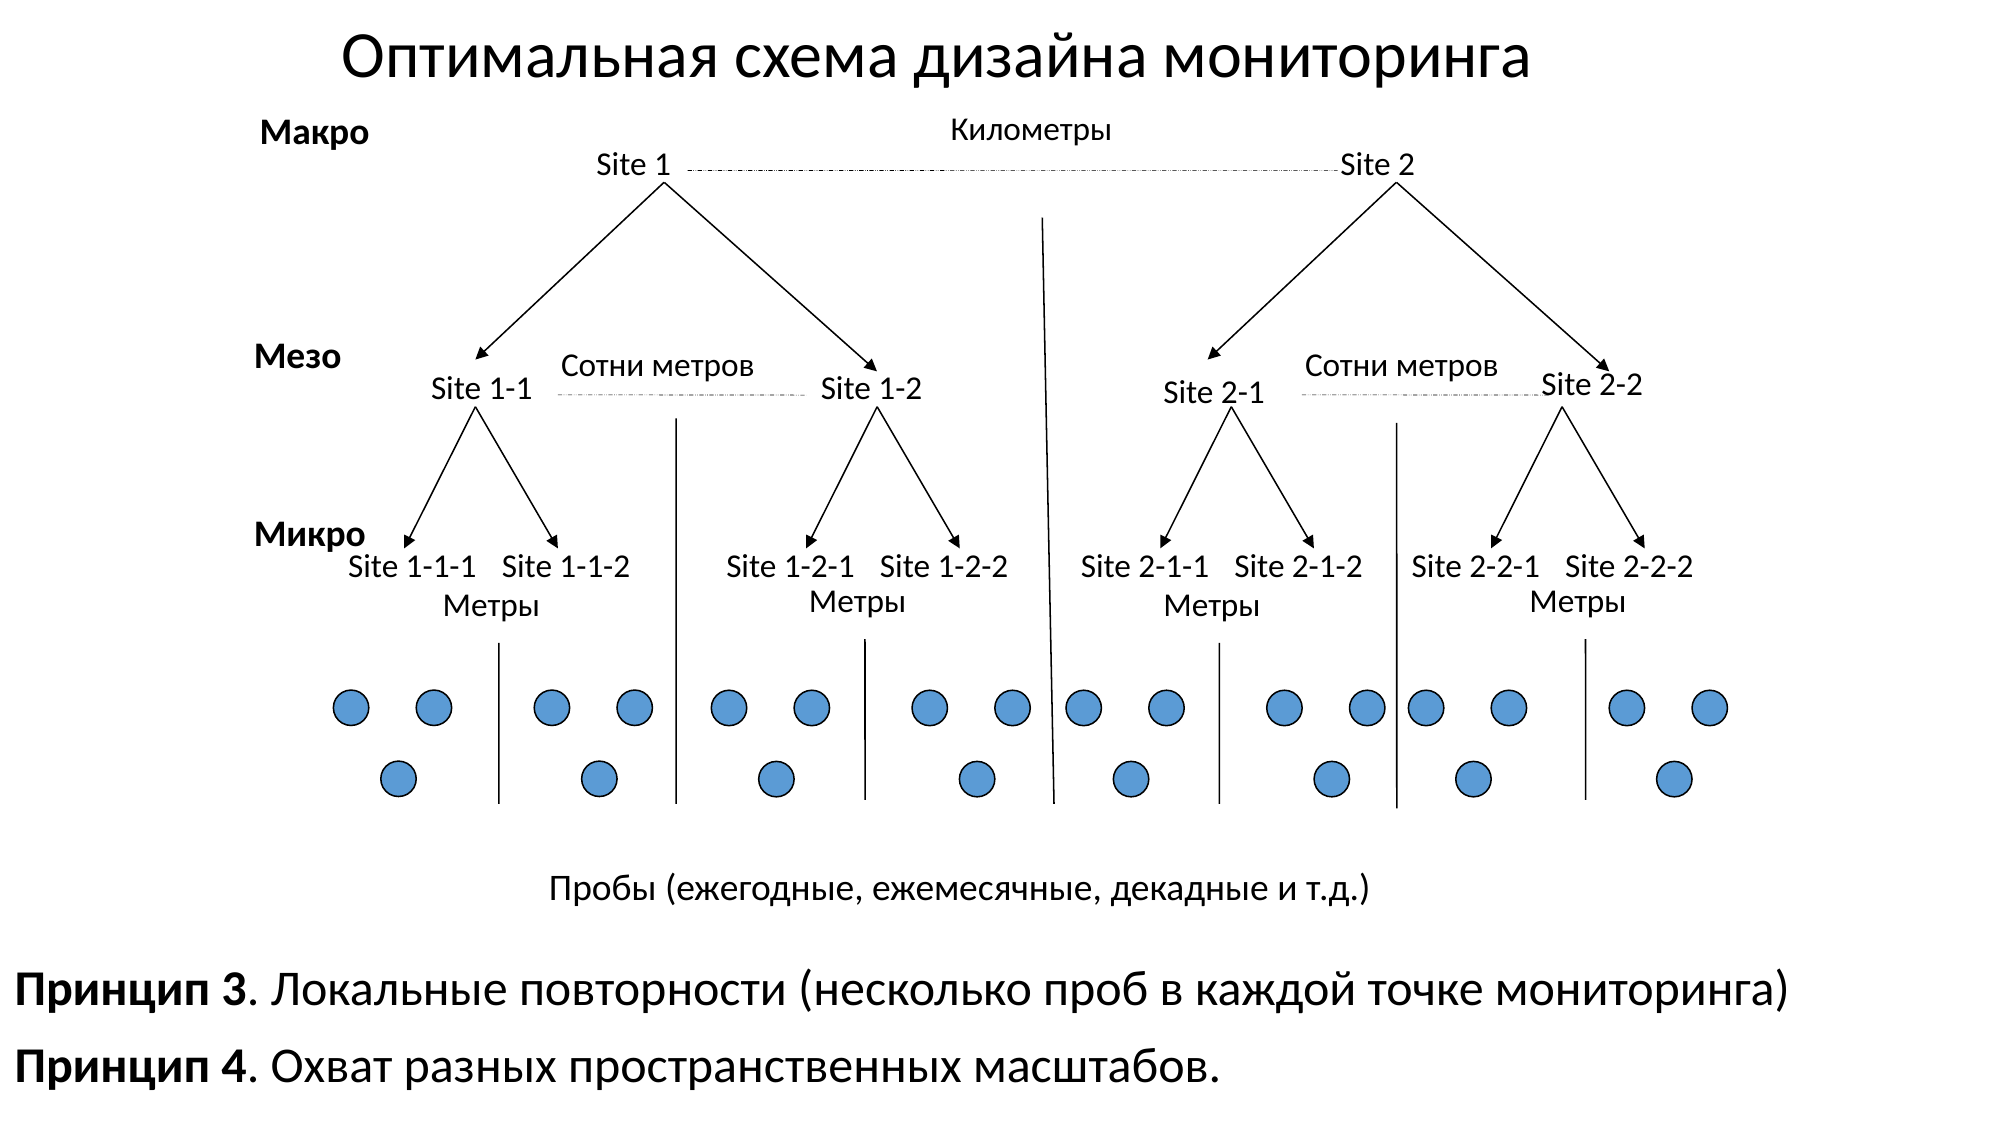

# Оптимальная схема дизайна мониторинга
Макро
Километры
Site 1
Site 2

Мезо
Сотни метров
Сотни метров
Site 2-2
Site 1-1
Site 1-2
Site 2-1

Микро
Site 1-1-1
Site 1-1-2
Site 1-2-1
Site 1-2-2
Site 2-1-1
Site 2-1-2
Site 2-2-1
Site 2-2-2
Метры
Метры
Метры
Метры

Пробы (ежегодные, ежемесячные, декадные и т.д.)
Принцип 3. Локальные повторности (несколько проб в каждой точке мониторинга)
Принцип 4. Охват разных пространственных масштабов.